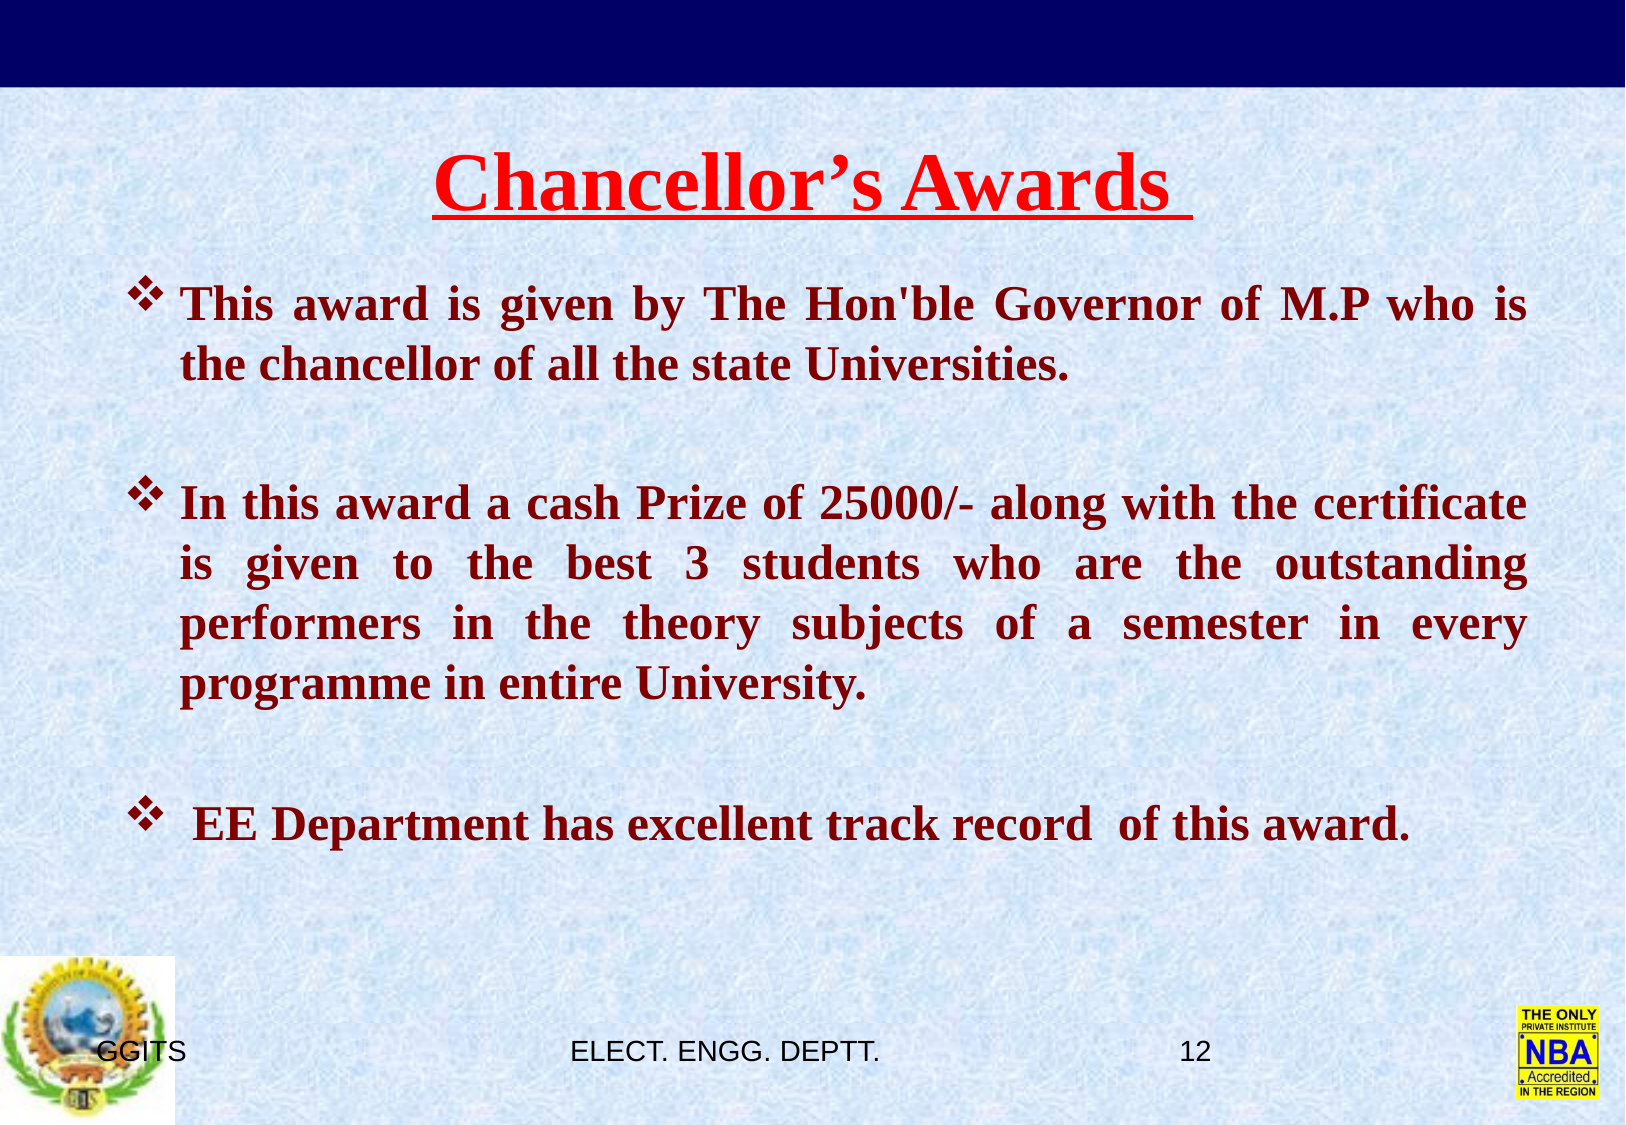

# Chancellor’s Awards
This award is given by The Hon'ble Governor of M.P who is the chancellor of all the state Universities.

In this award a cash Prize of 25000/- along with the certificate is given to the best 3 students who are the outstanding performers in the theory subjects of a semester in every programme in entire University.

 EE Department has excellent track record  of this award.

GGITS
ELECT. ENGG. DEPTT.
12